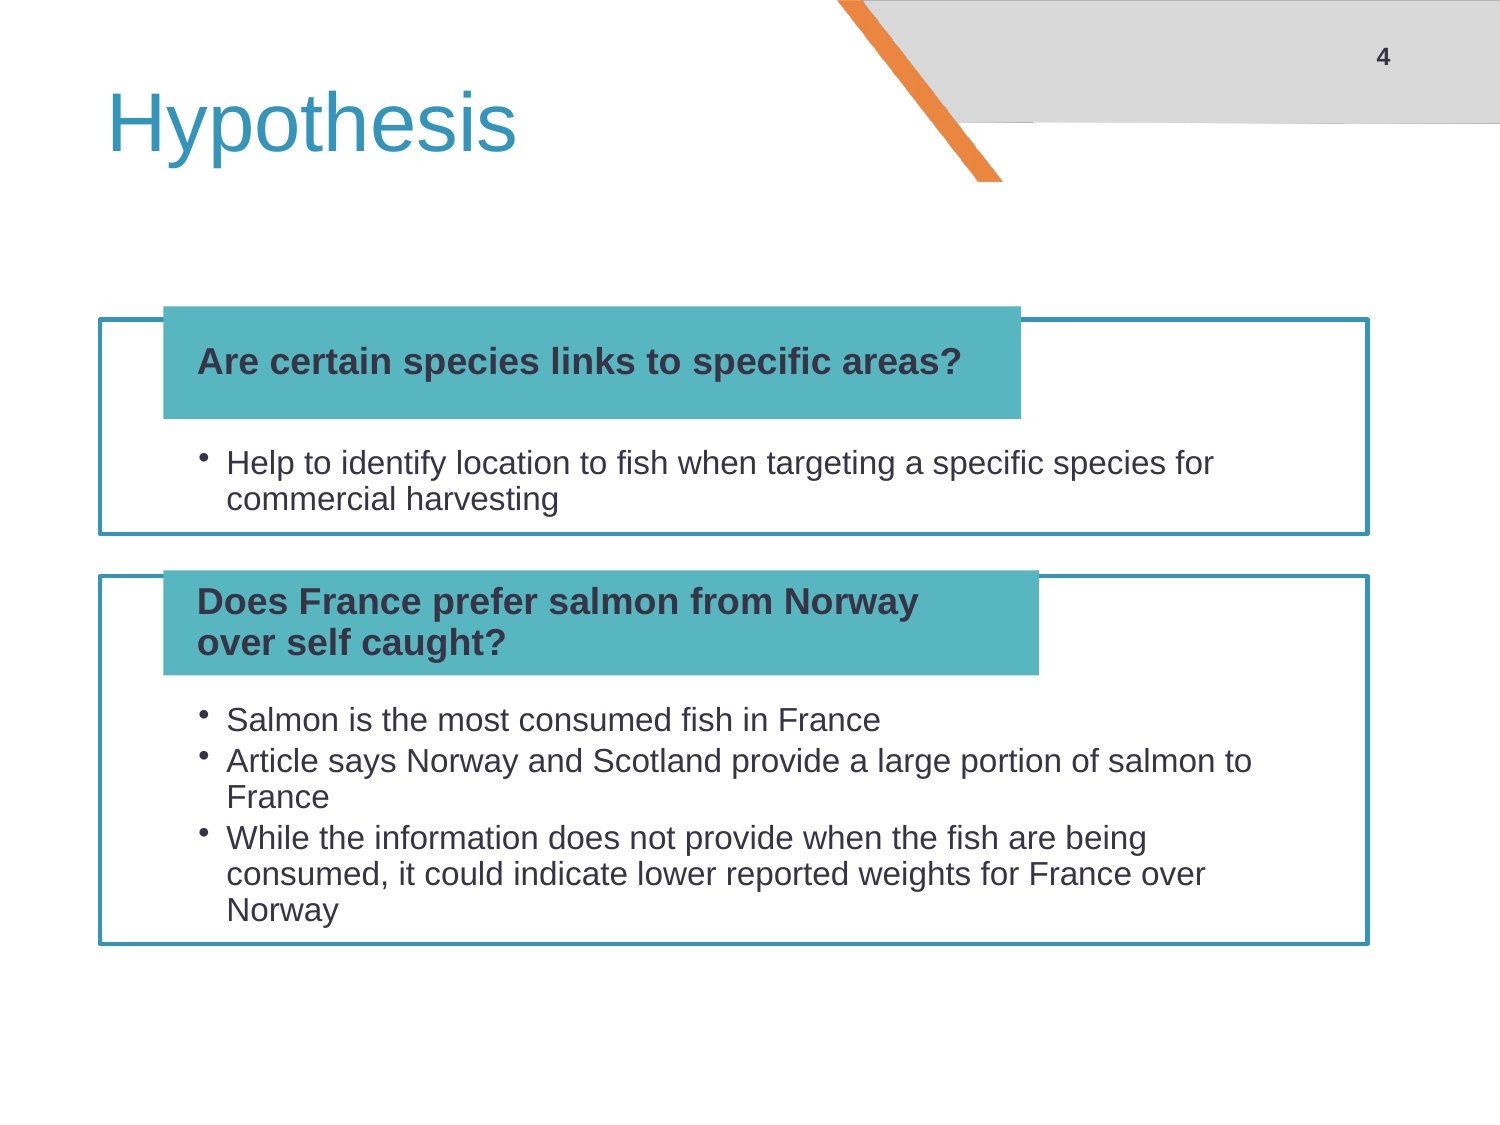

4
# Hypothesis
Help to identify location to fish when targeting a specific species for commercial harvesting
Are certain species links to specific areas?
Salmon is the most consumed fish in France
Article says Norway and Scotland provide a large portion of salmon to France
While the information does not provide when the fish are being consumed, it could indicate lower reported weights for France over Norway
Does France prefer salmon from Norway over self caught?